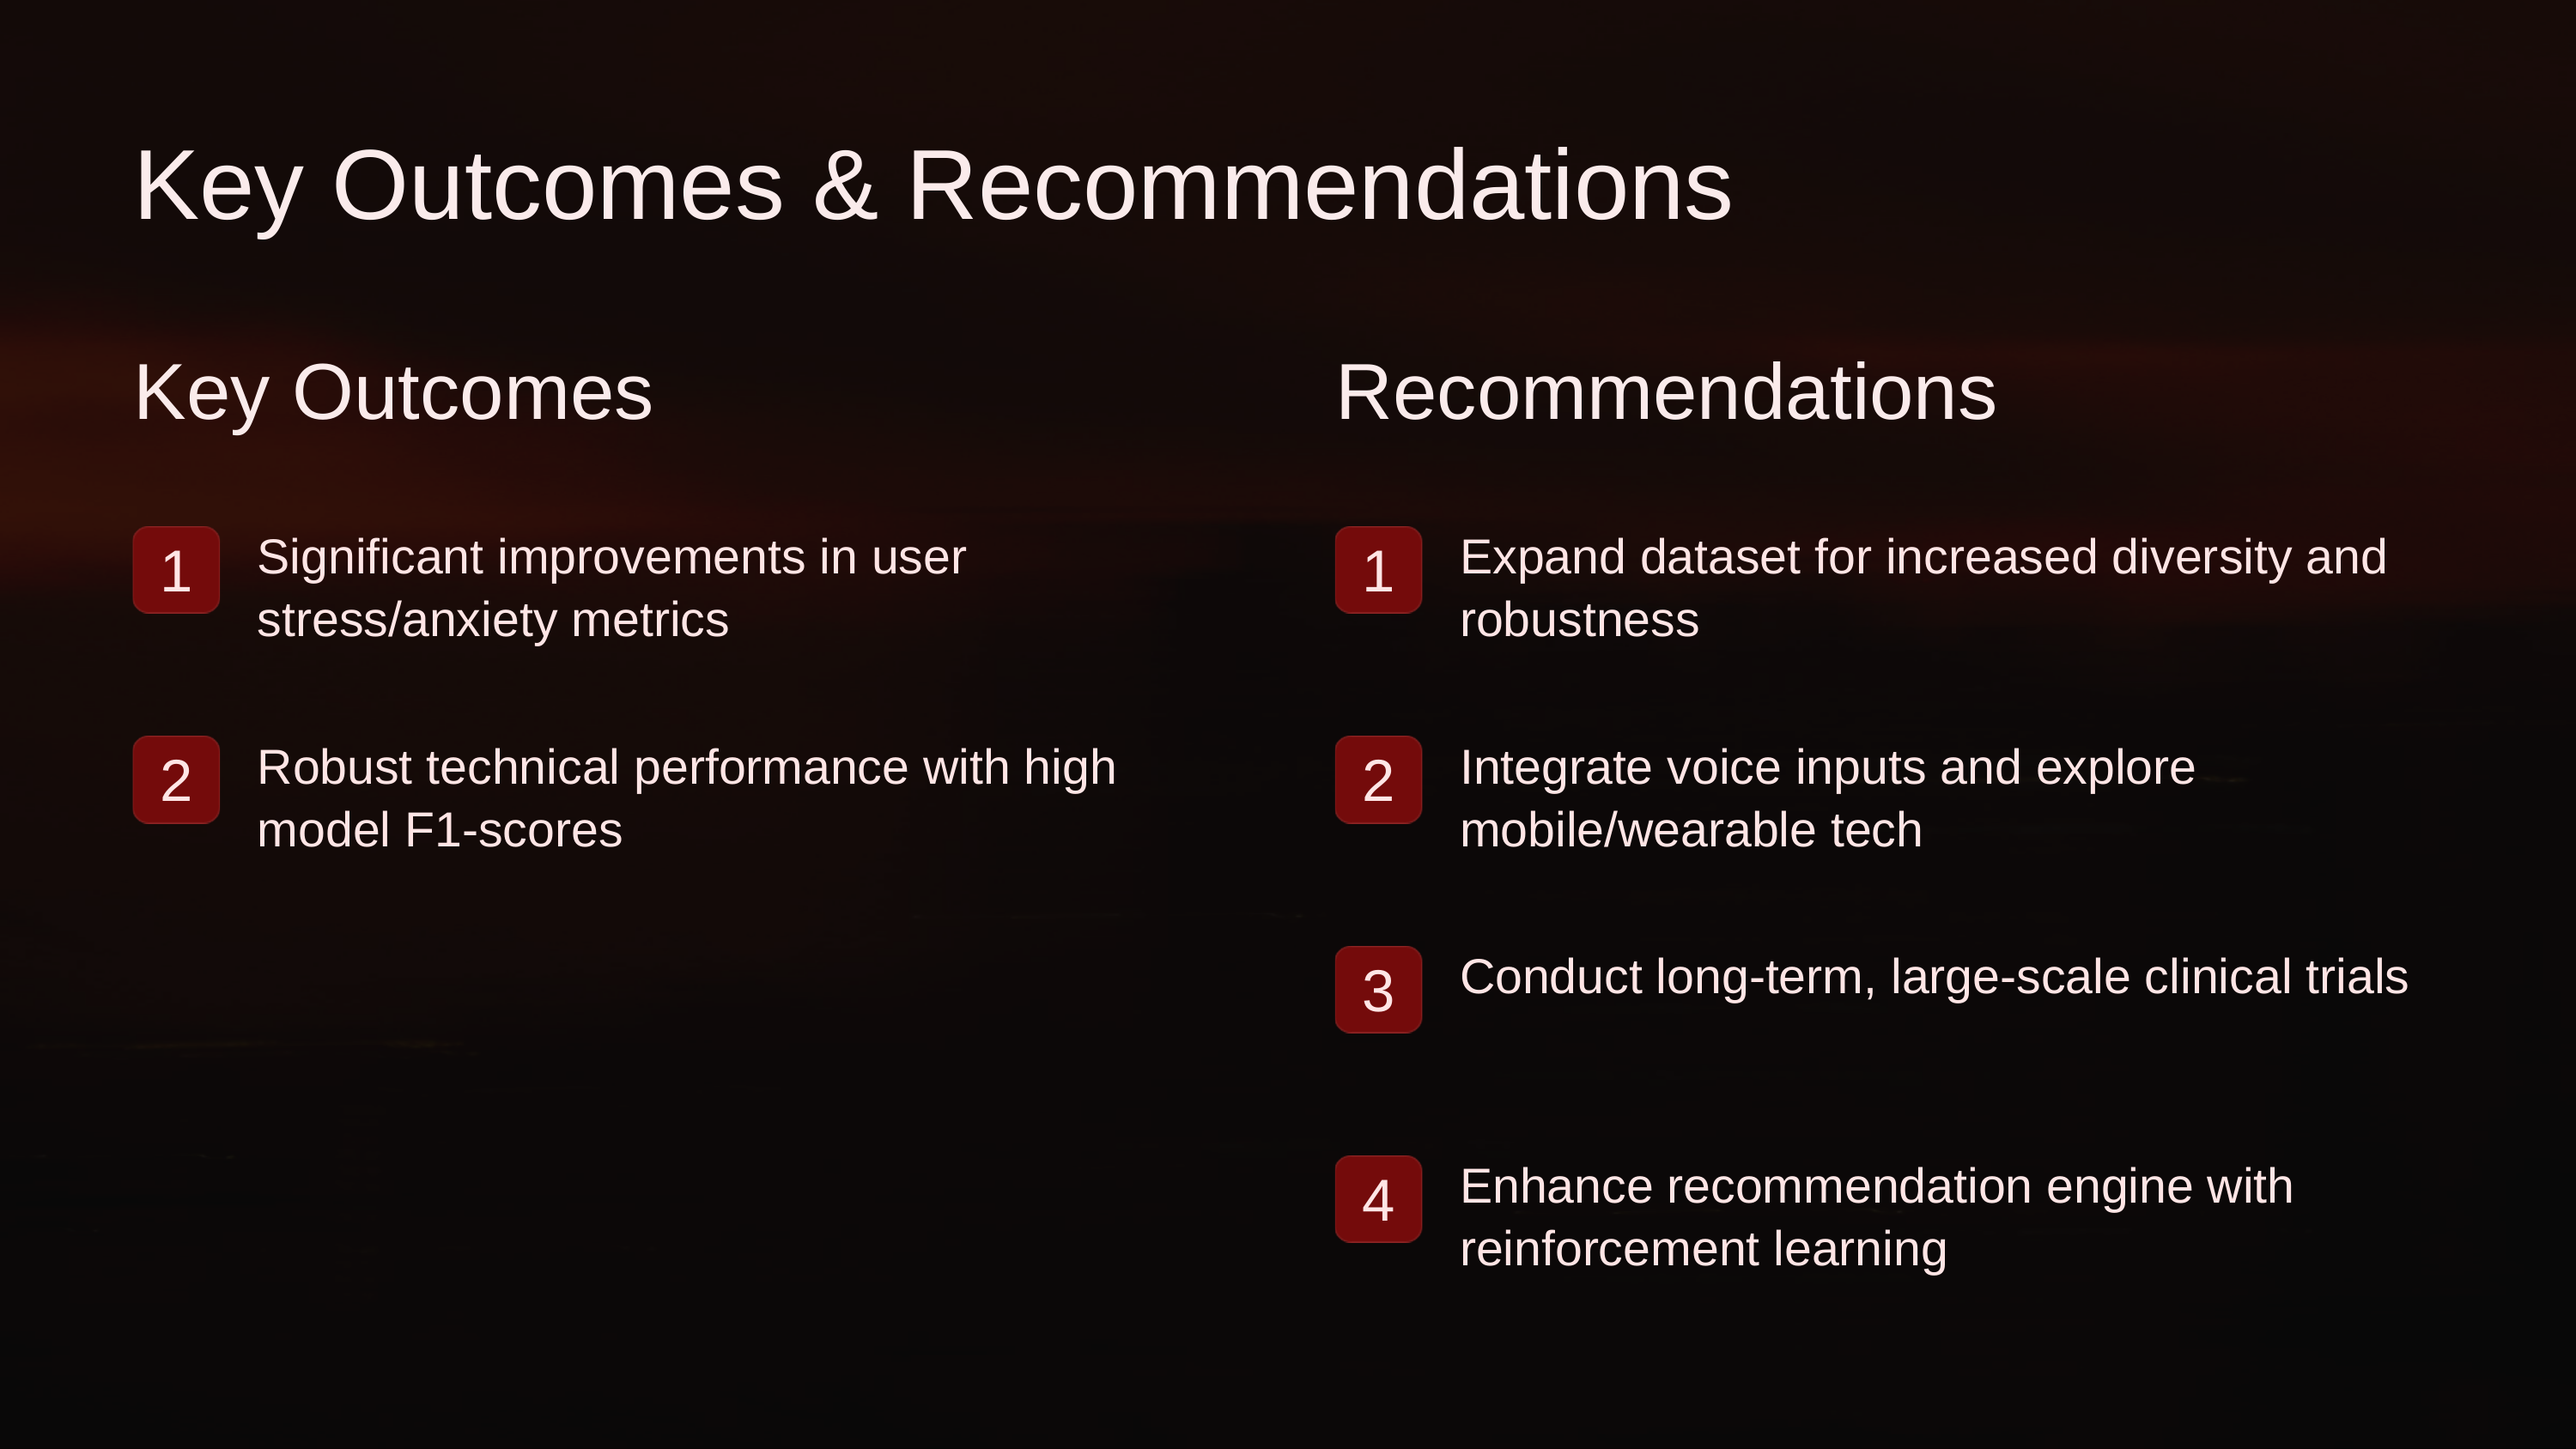

Key Outcomes & Recommendations

Key Outcomes

Recommendations

Significant improvements in user stress/anxiety metrics

Expand dataset for increased diversity and robustness

1

1

Robust technical performance with high model F1-scores

Integrate voice inputs and explore mobile/wearable tech

2

2

Conduct long-term, large-scale clinical trials

3

Enhance recommendation engine with reinforcement learning

4